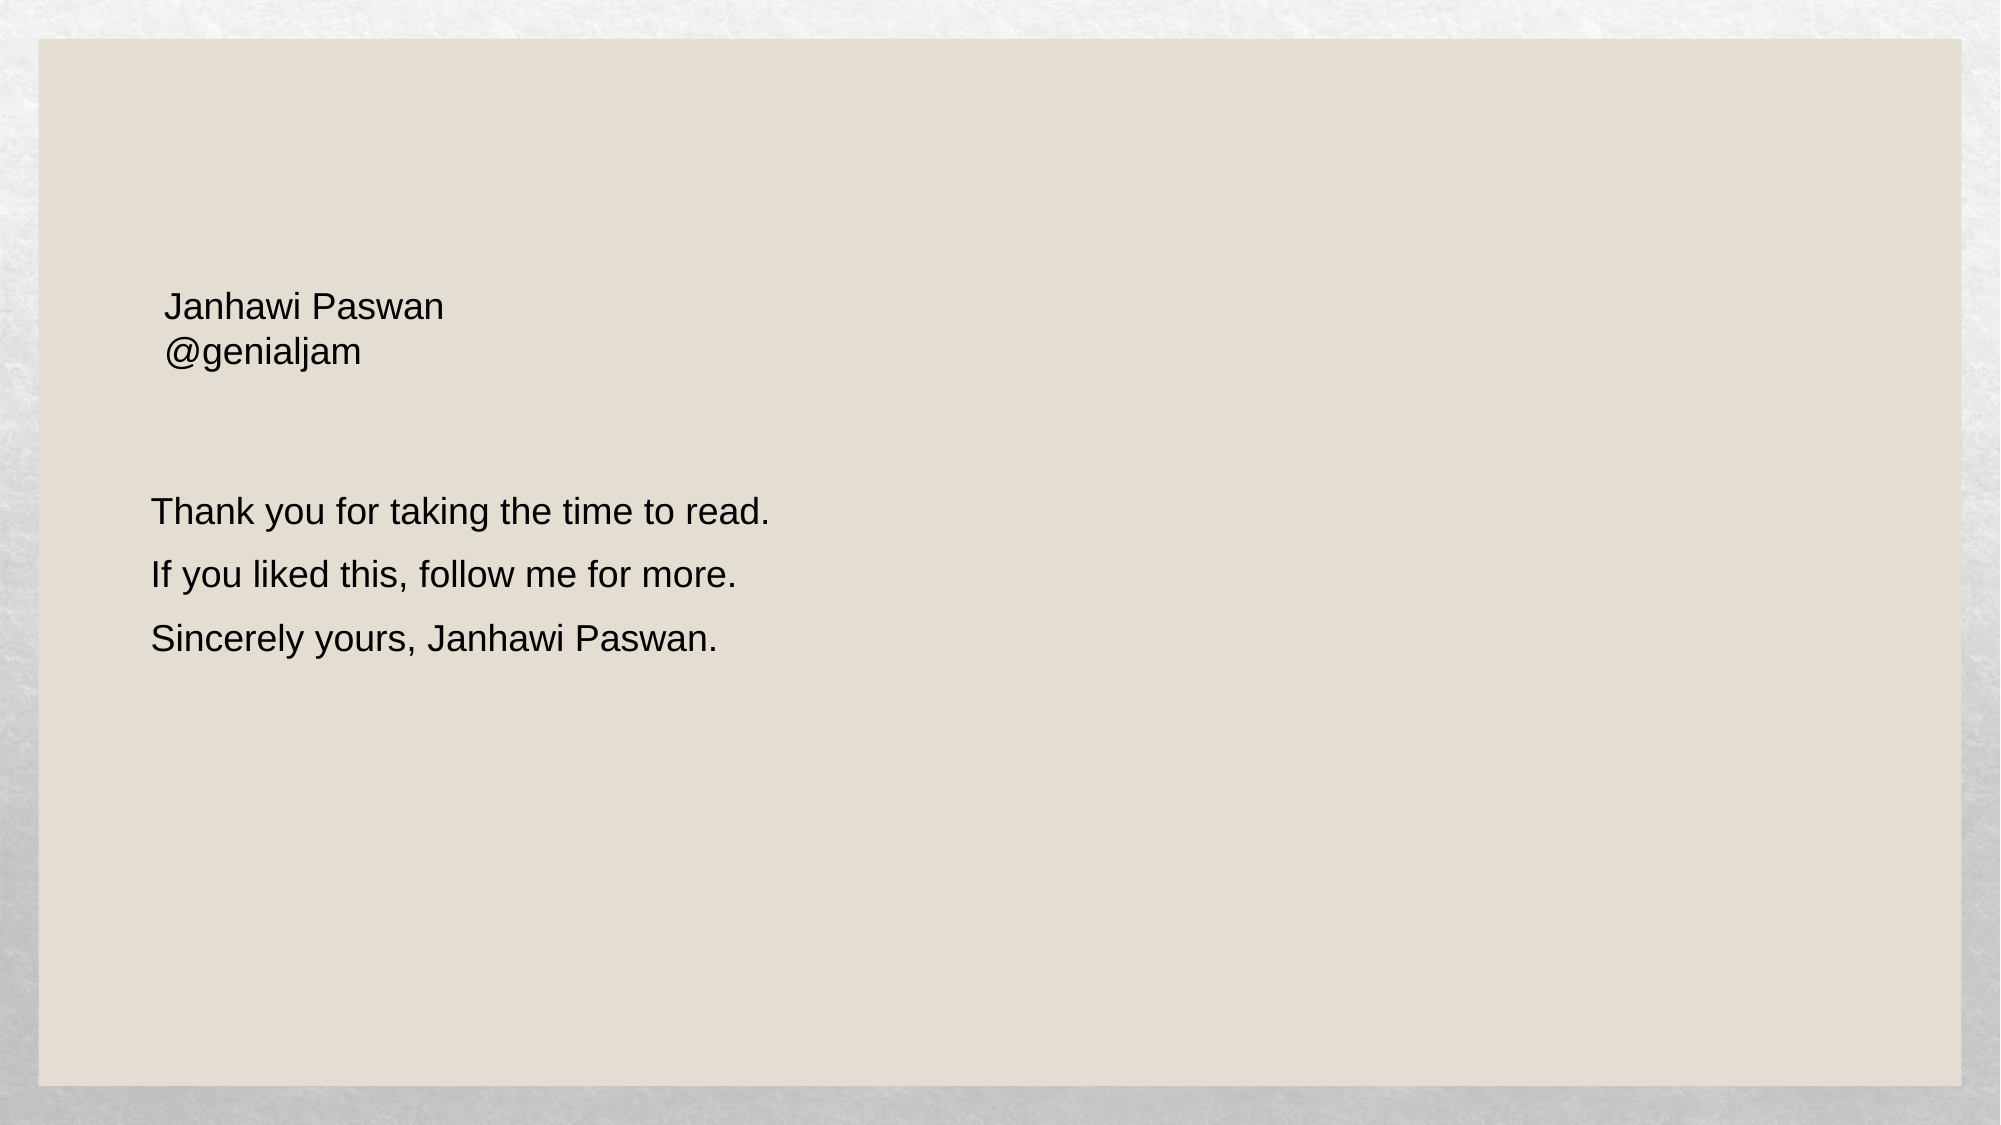

Janhawi Paswan
@genialjam
Thank you for taking the time to read.
If you liked this, follow me for more.
Sincerely yours, Janhawi Paswan.